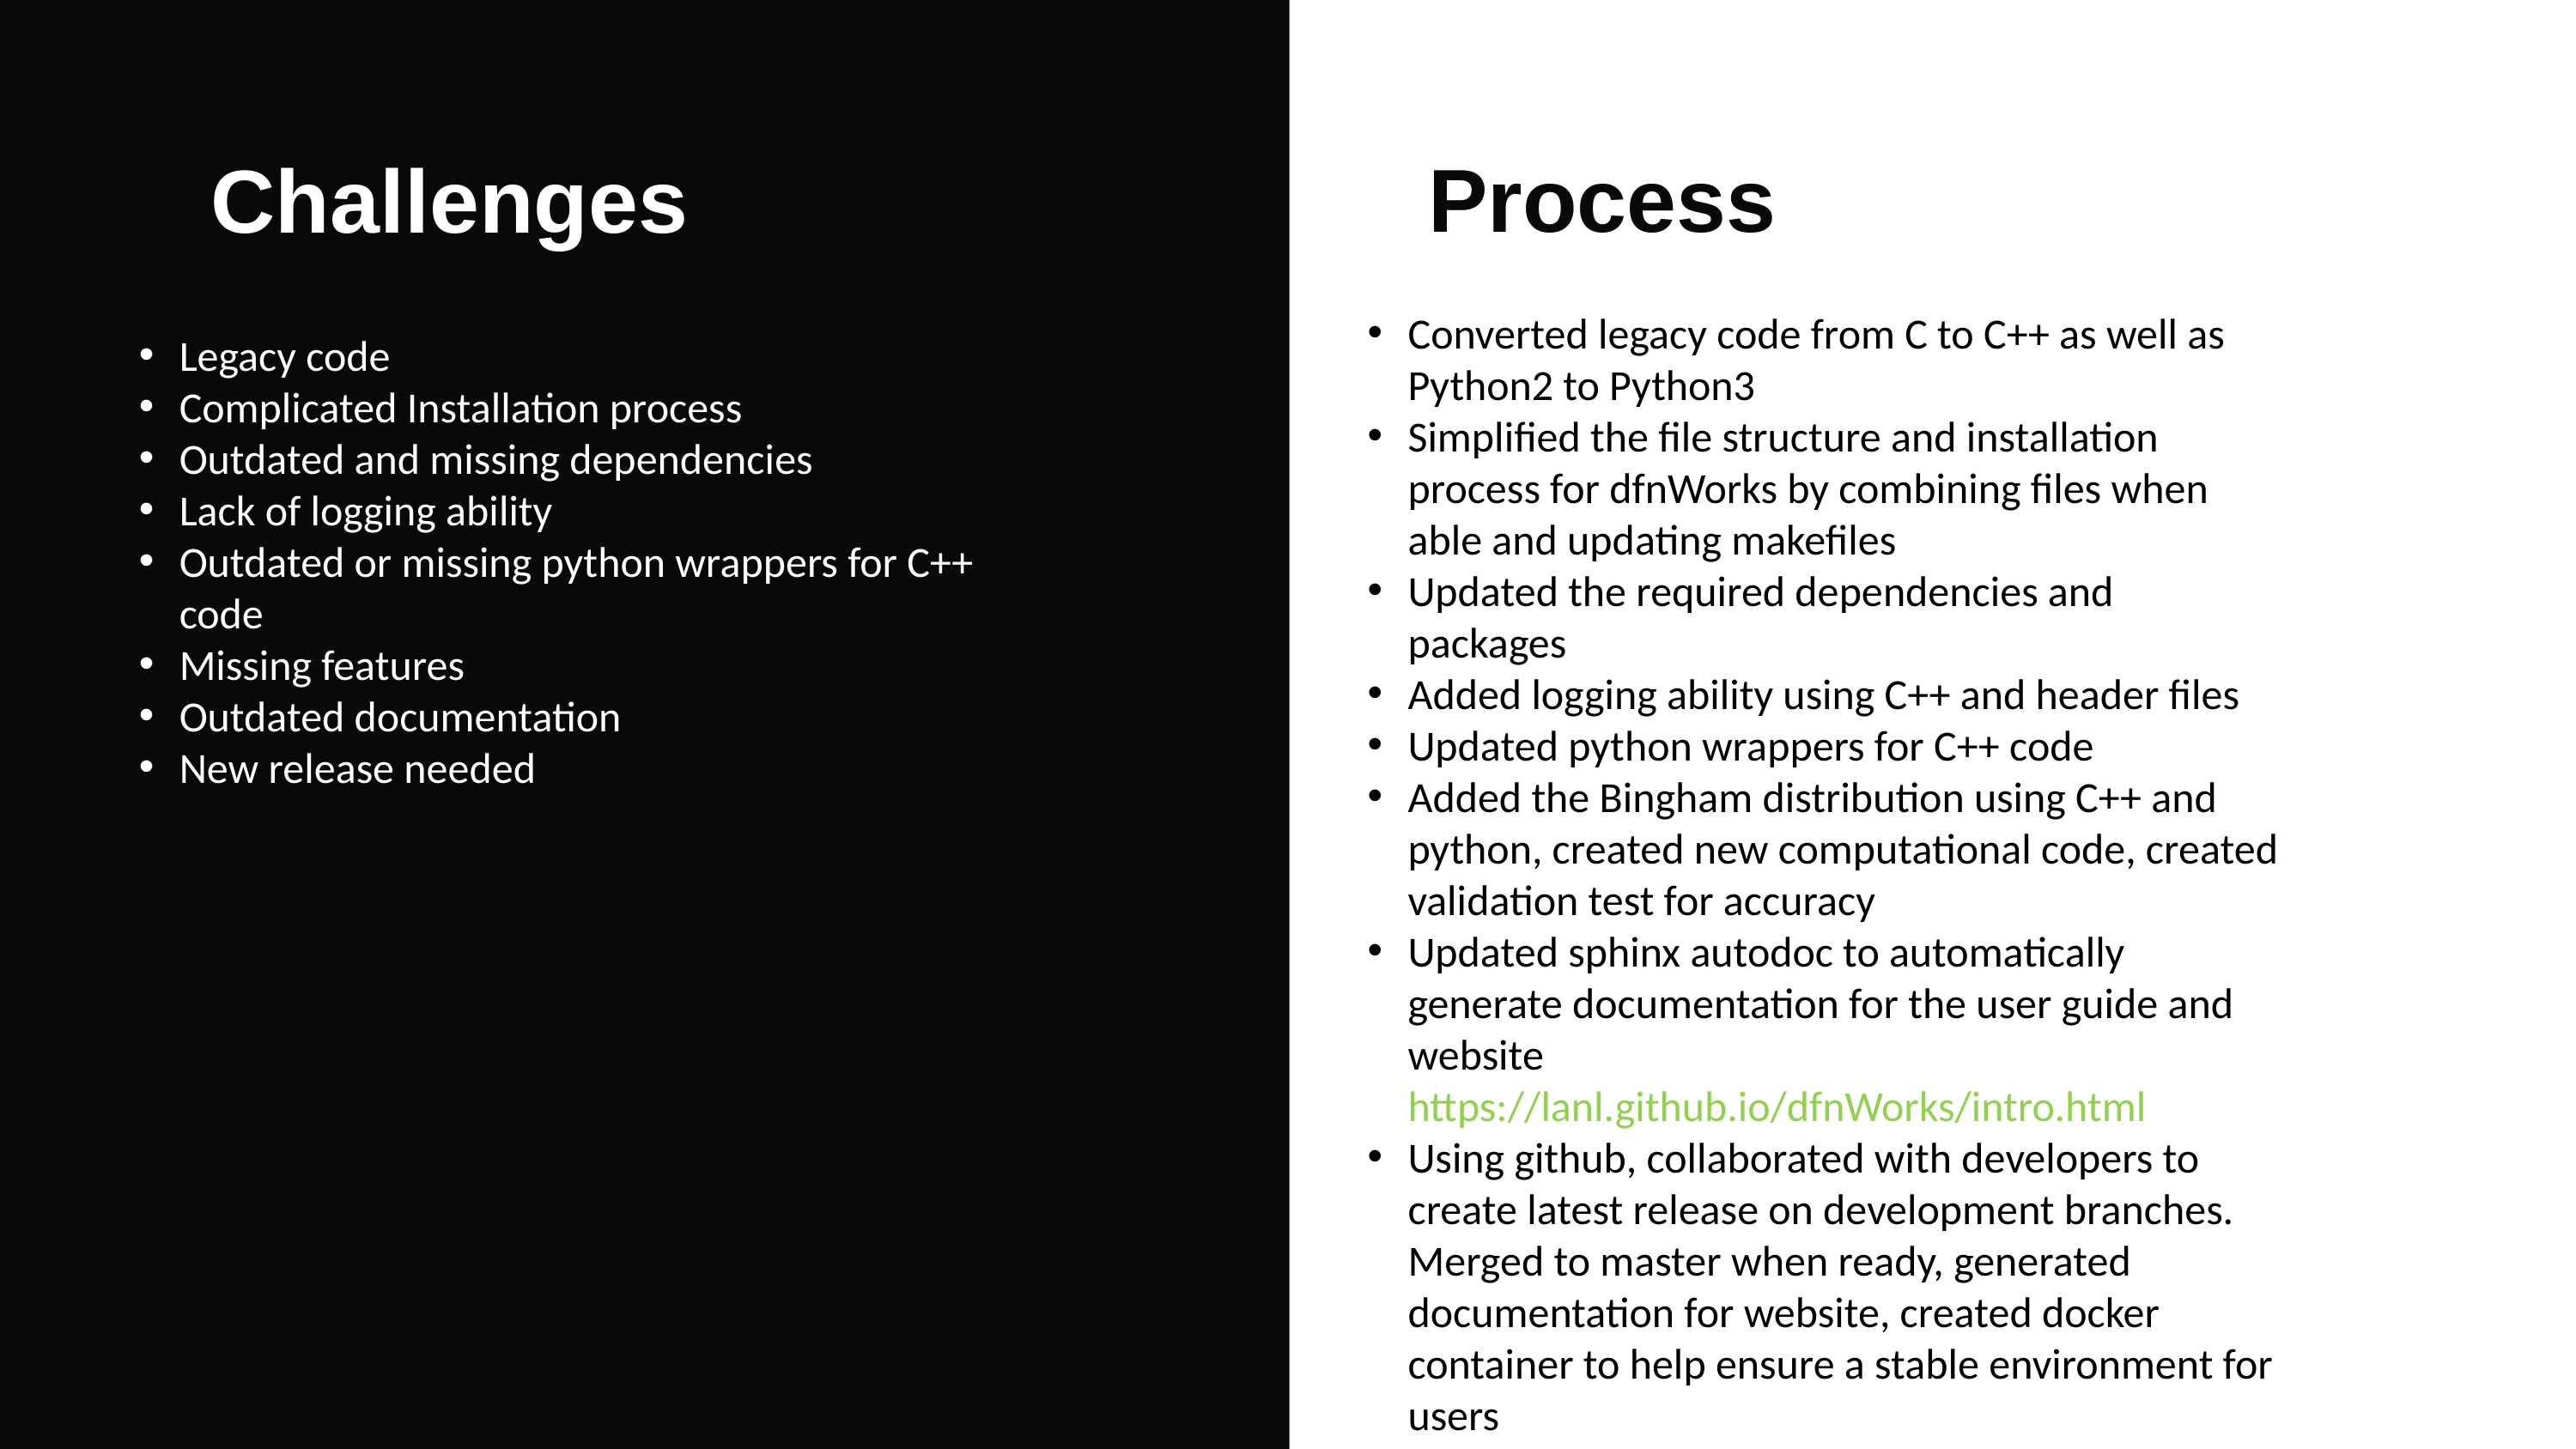

Process
Challenges
Converted legacy code from C to C++ as well as Python2 to Python3
Simplified the file structure and installation process for dfnWorks by combining files when able and updating makefiles
Updated the required dependencies and packages
Added logging ability using C++ and header files
Updated python wrappers for C++ code
Added the Bingham distribution using C++ and python, created new computational code, created validation test for accuracy
Updated sphinx autodoc to automatically generate documentation for the user guide and website https://lanl.github.io/dfnWorks/intro.html
Using github, collaborated with developers to create latest release on development branches. Merged to master when ready, generated documentation for website, created docker container to help ensure a stable environment for users
Legacy code
Complicated Installation process
Outdated and missing dependencies
Lack of logging ability
Outdated or missing python wrappers for C++ code
Missing features
Outdated documentation
New release needed